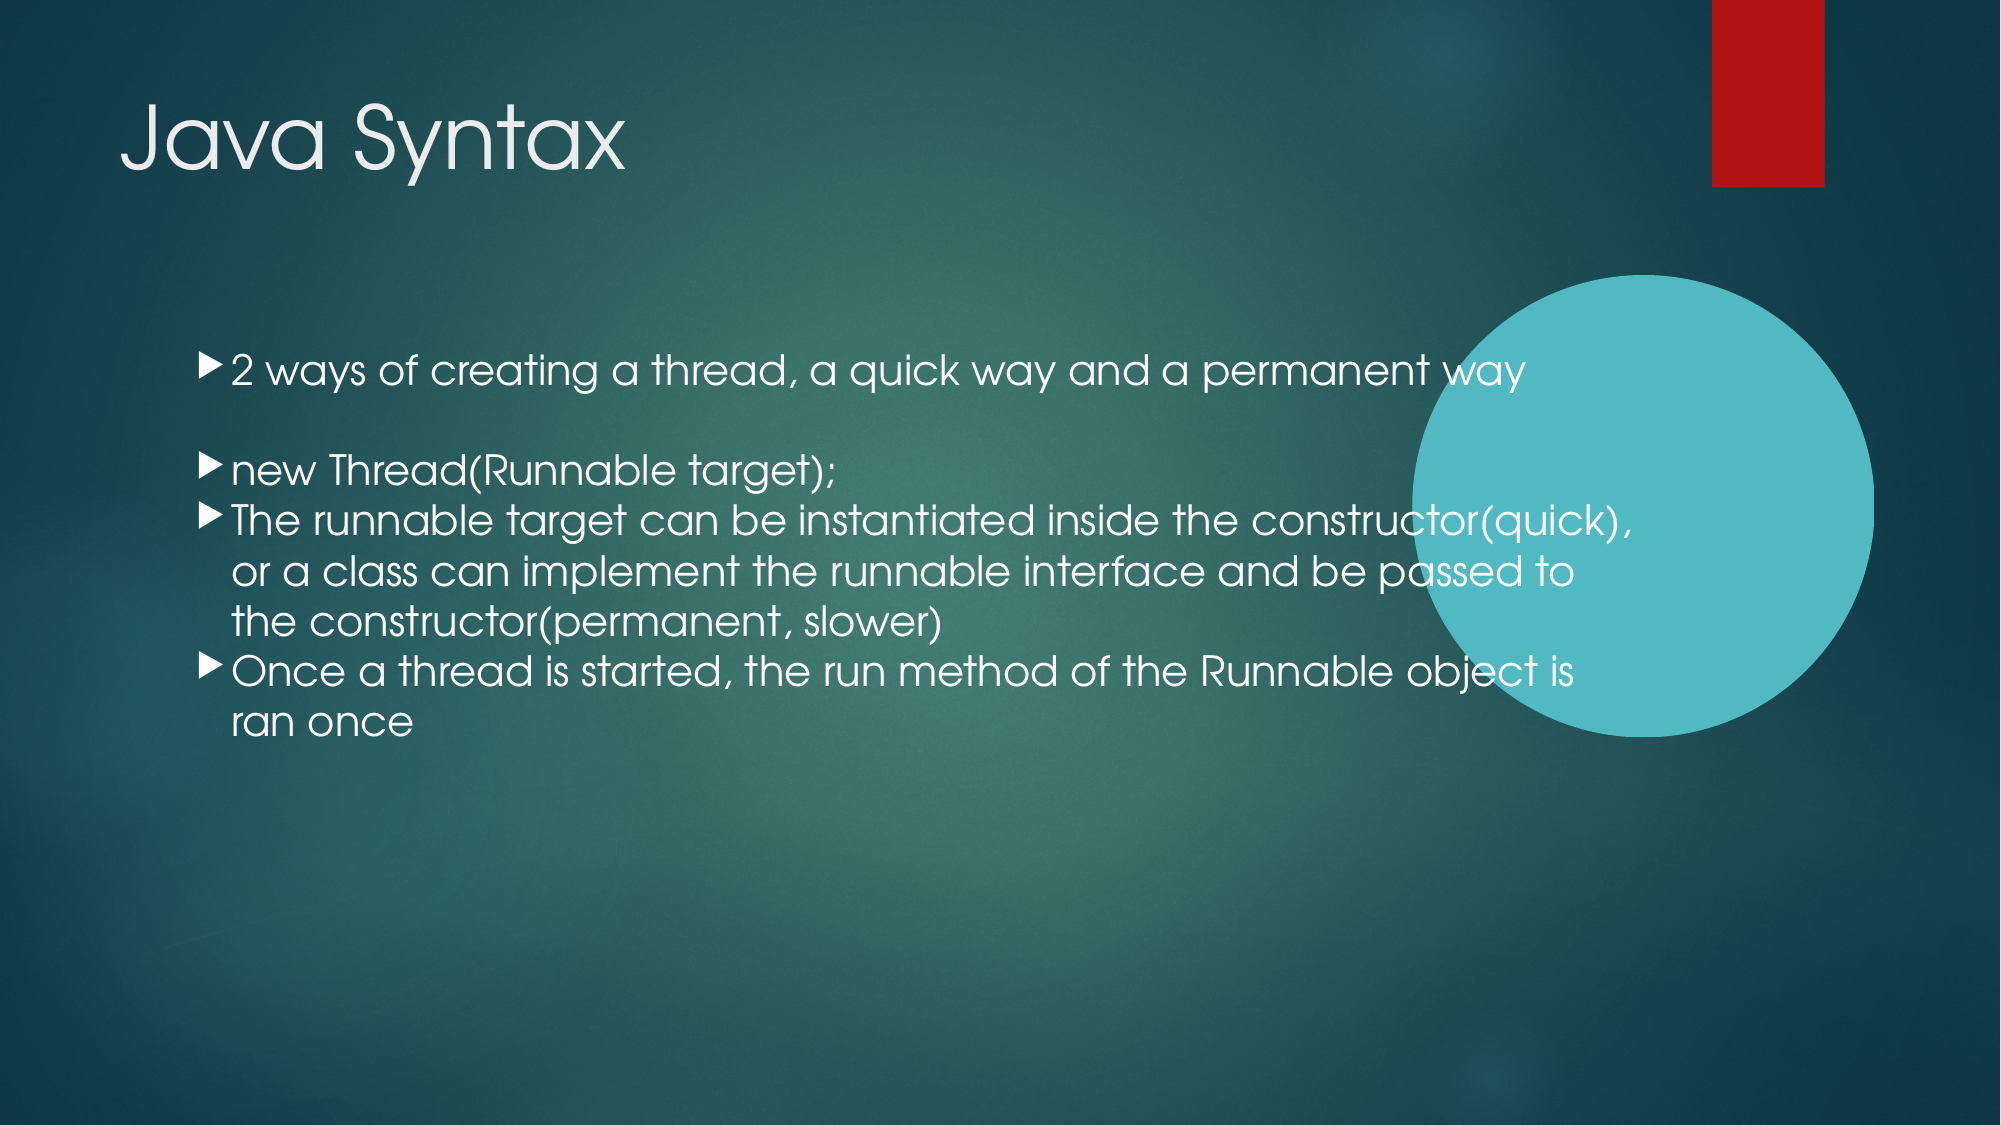

Java Syntax
2 ways of creating a thread, a quick way and a permanent way

new Thread(Runnable target);
The runnable target can be instantiated inside the constructor(quick), or a class can implement the runnable interface and be passed to the constructor(permanent, slower)
Once a thread is started, the run method of the Runnable object is ran once